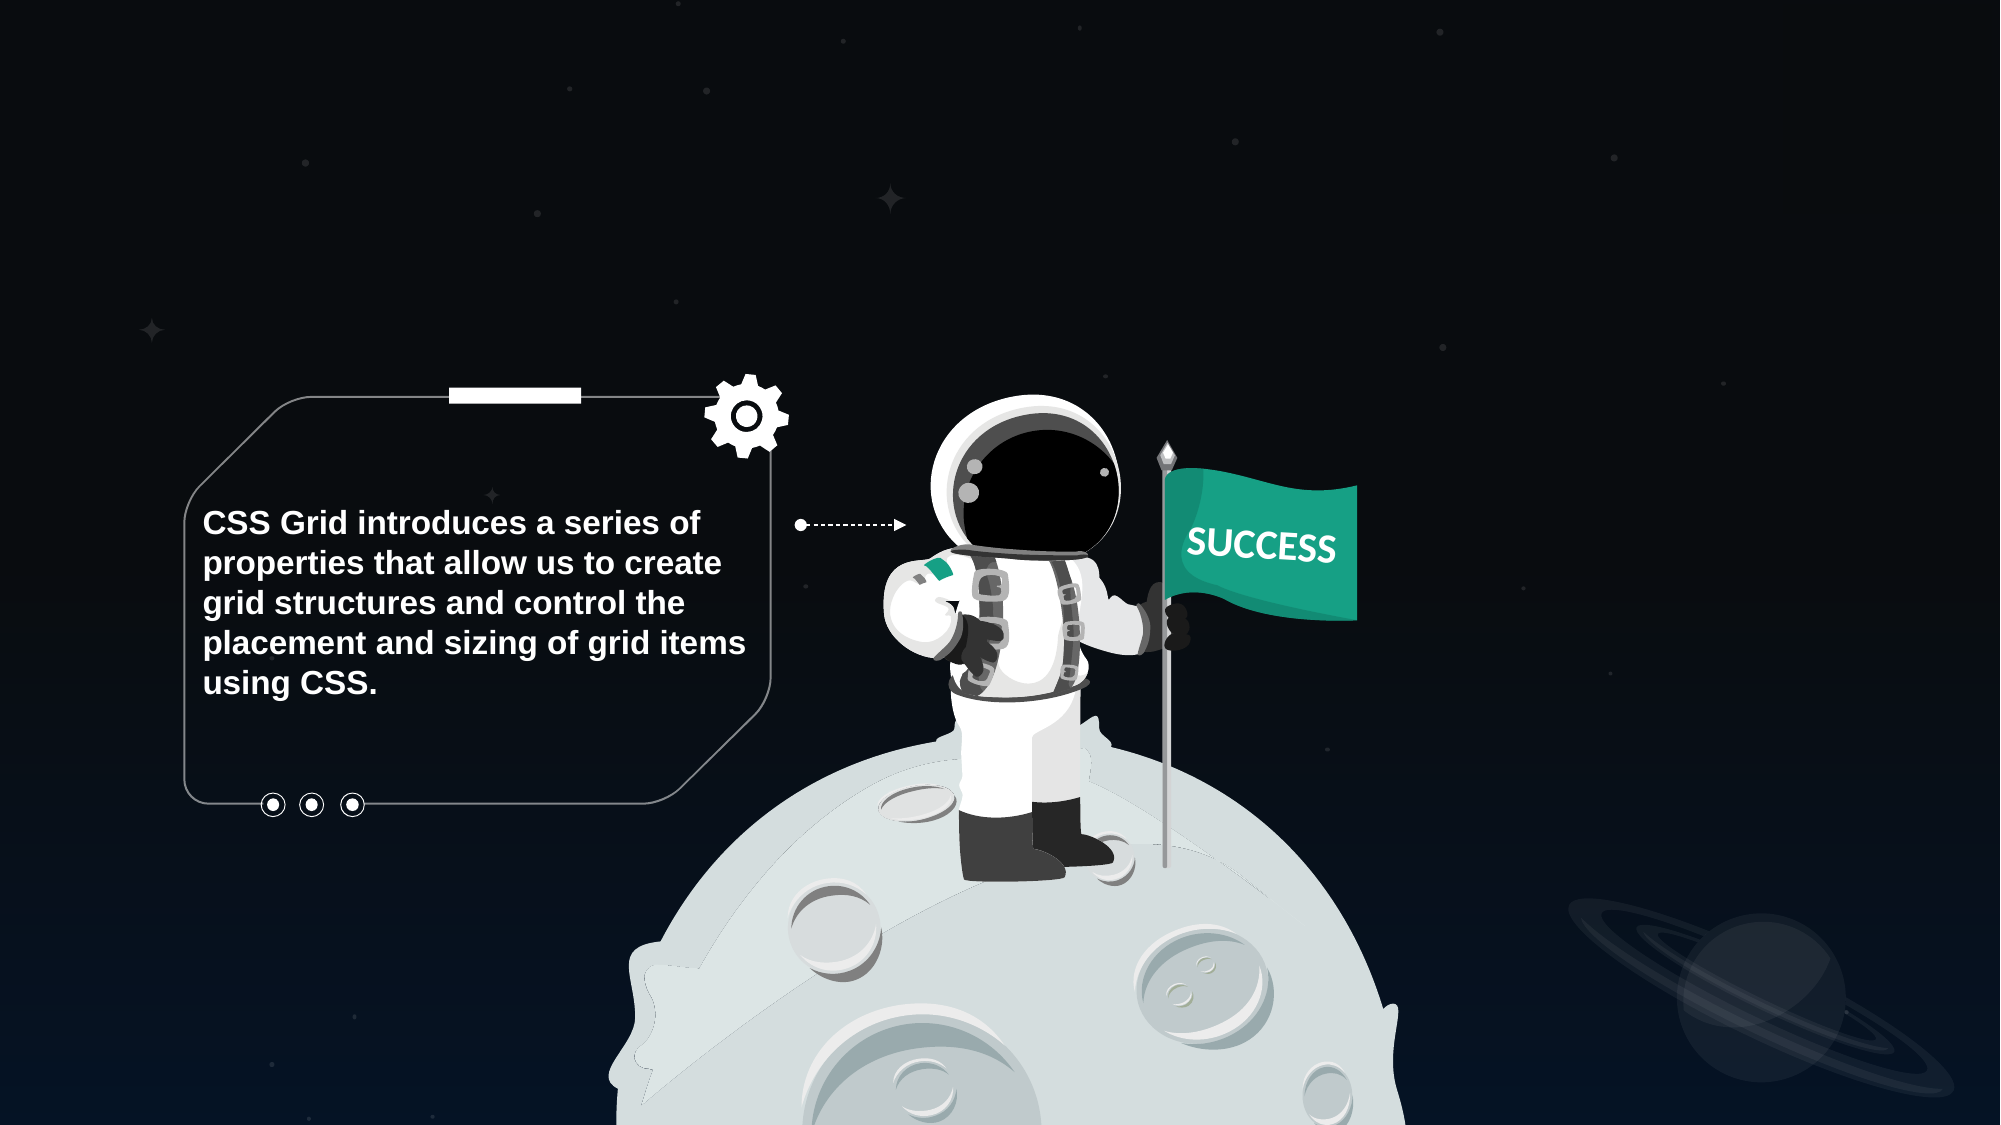

61

CSS Grid introduces a series of properties that allow us to create grid structures and control the placement and sizing of grid items using CSS.
SUCCESS